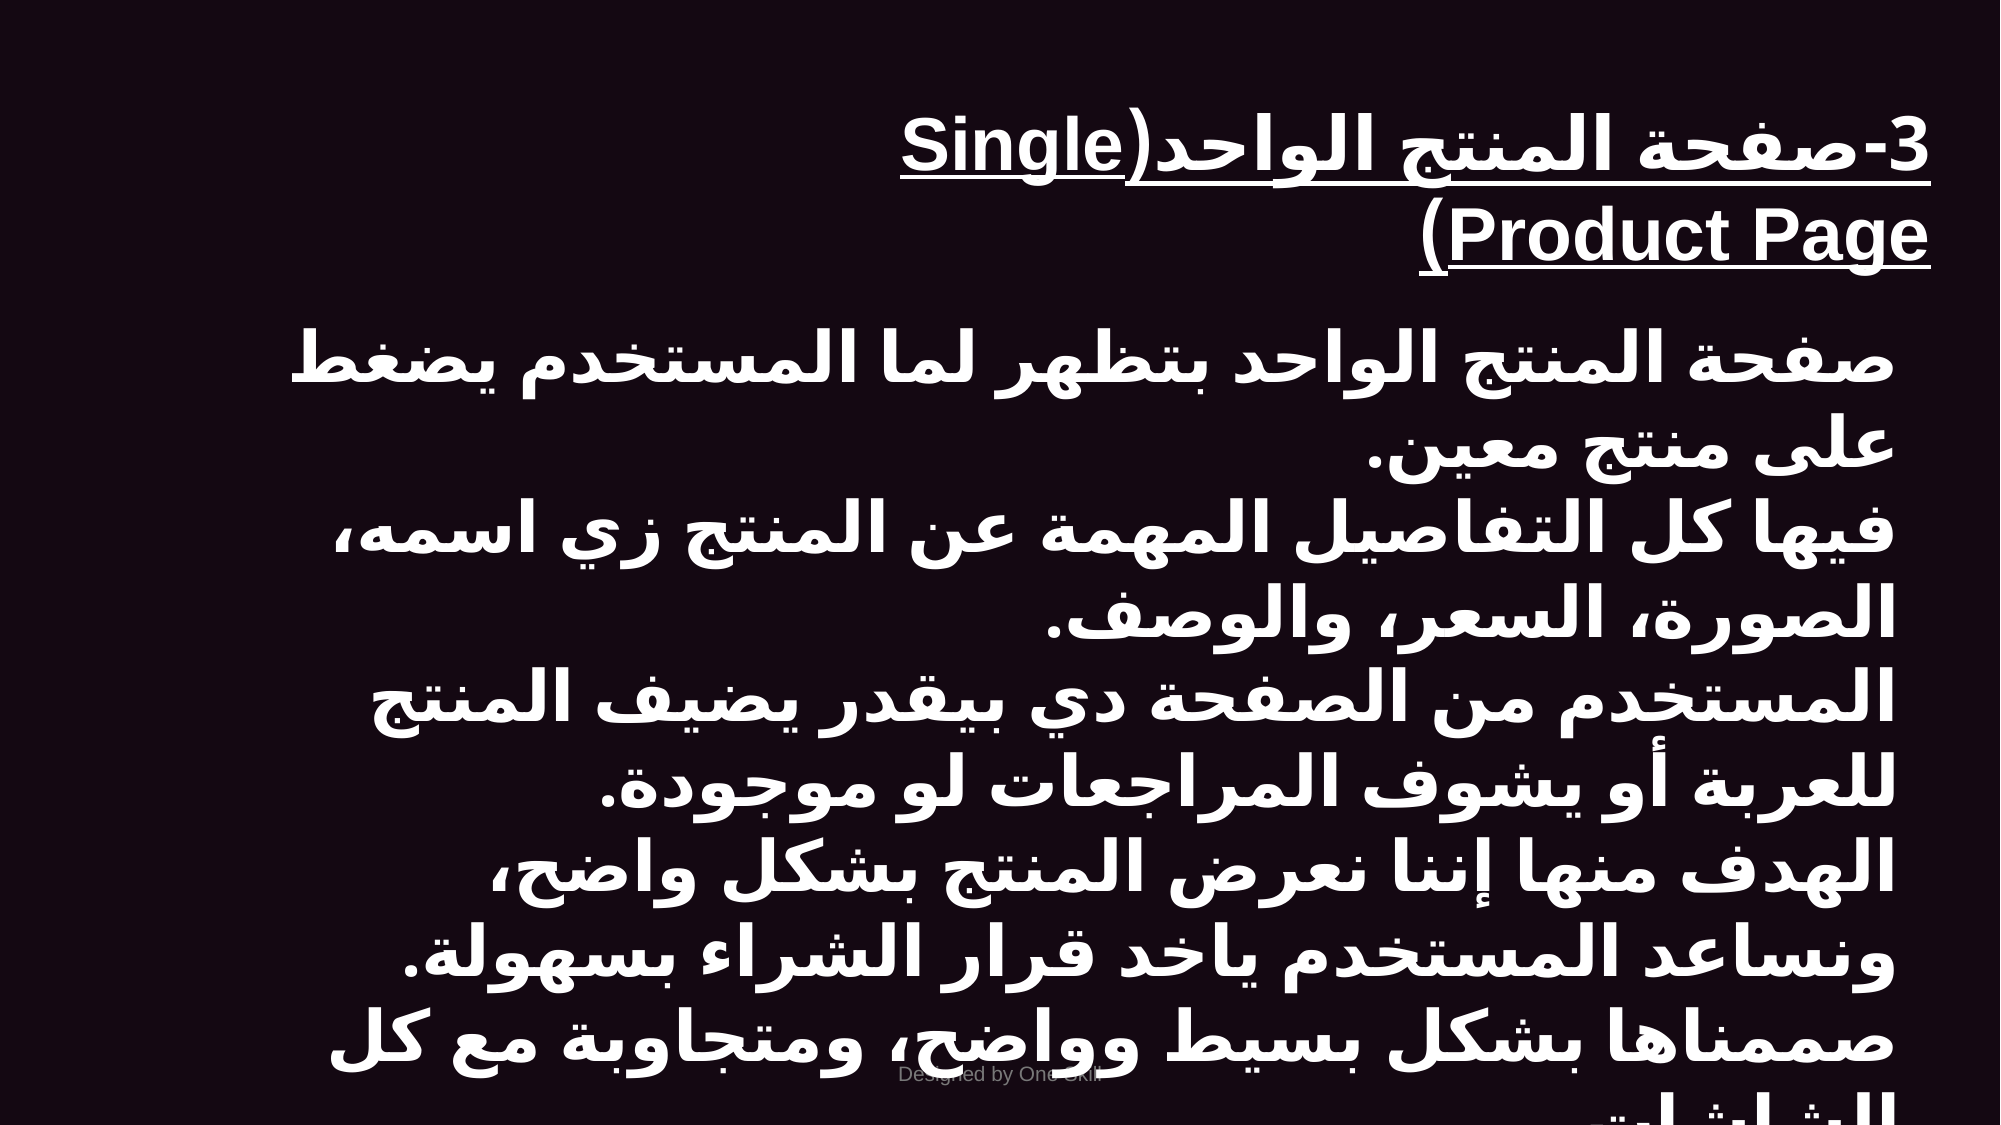

3-صفحة المنتج الواحد(Single Product Page)
صفحة المنتج الواحد بتظهر لما المستخدم يضغط على منتج معين.
فيها كل التفاصيل المهمة عن المنتج زي اسمه، الصورة، السعر، والوصف.
المستخدم من الصفحة دي بيقدر يضيف المنتج للعربة أو يشوف المراجعات لو موجودة.
الهدف منها إننا نعرض المنتج بشكل واضح، ونساعد المستخدم ياخد قرار الشراء بسهولة.
صممناها بشكل بسيط وواضح، ومتجاوبة مع كل الشاشات.
Designed by One Skill